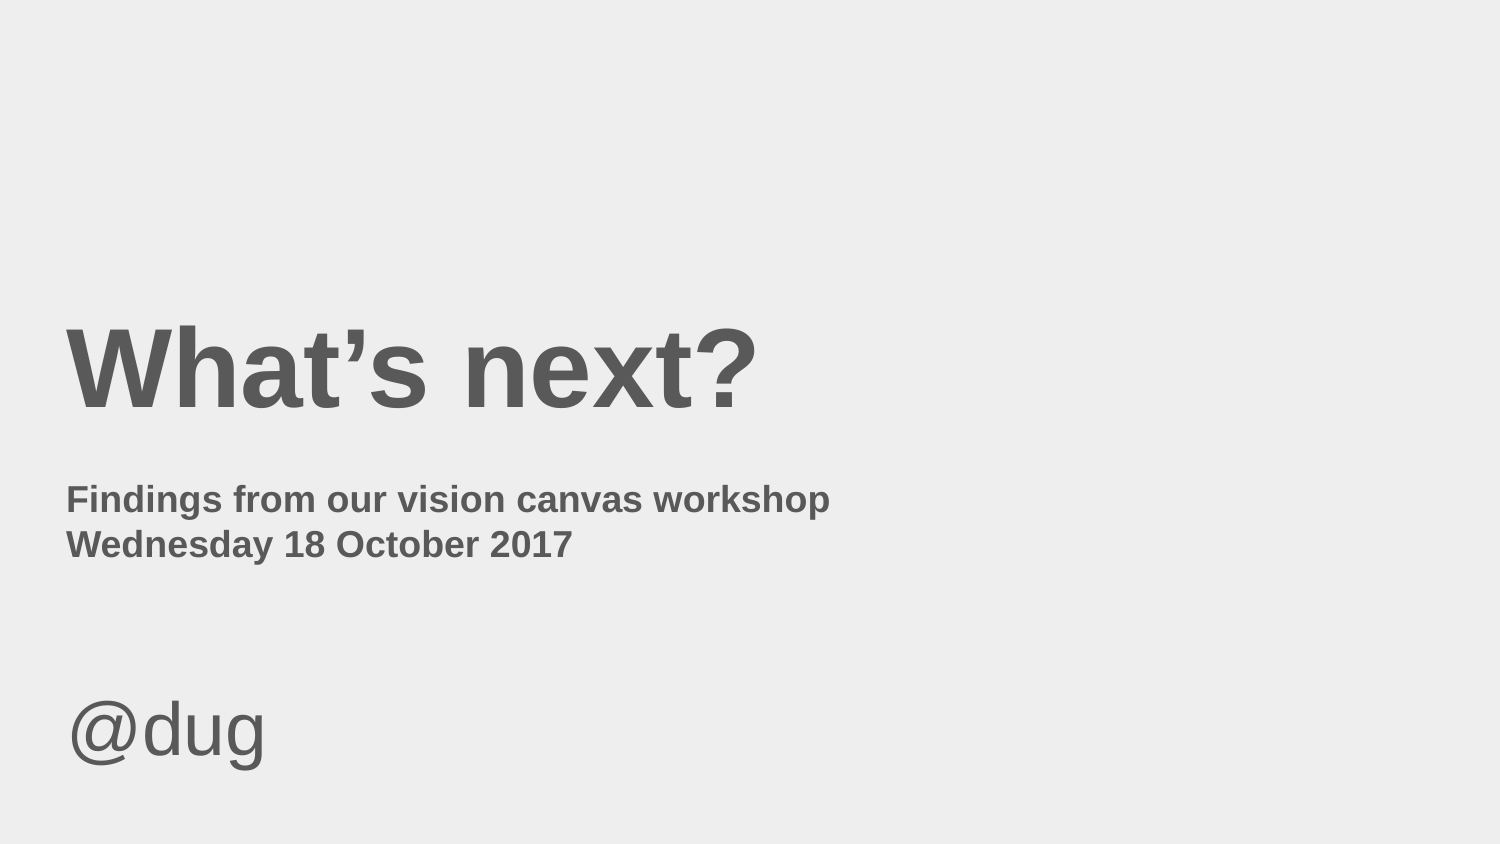

# What’s next? Findings from our vision canvas workshop Wednesday 18 October 2017
@dug